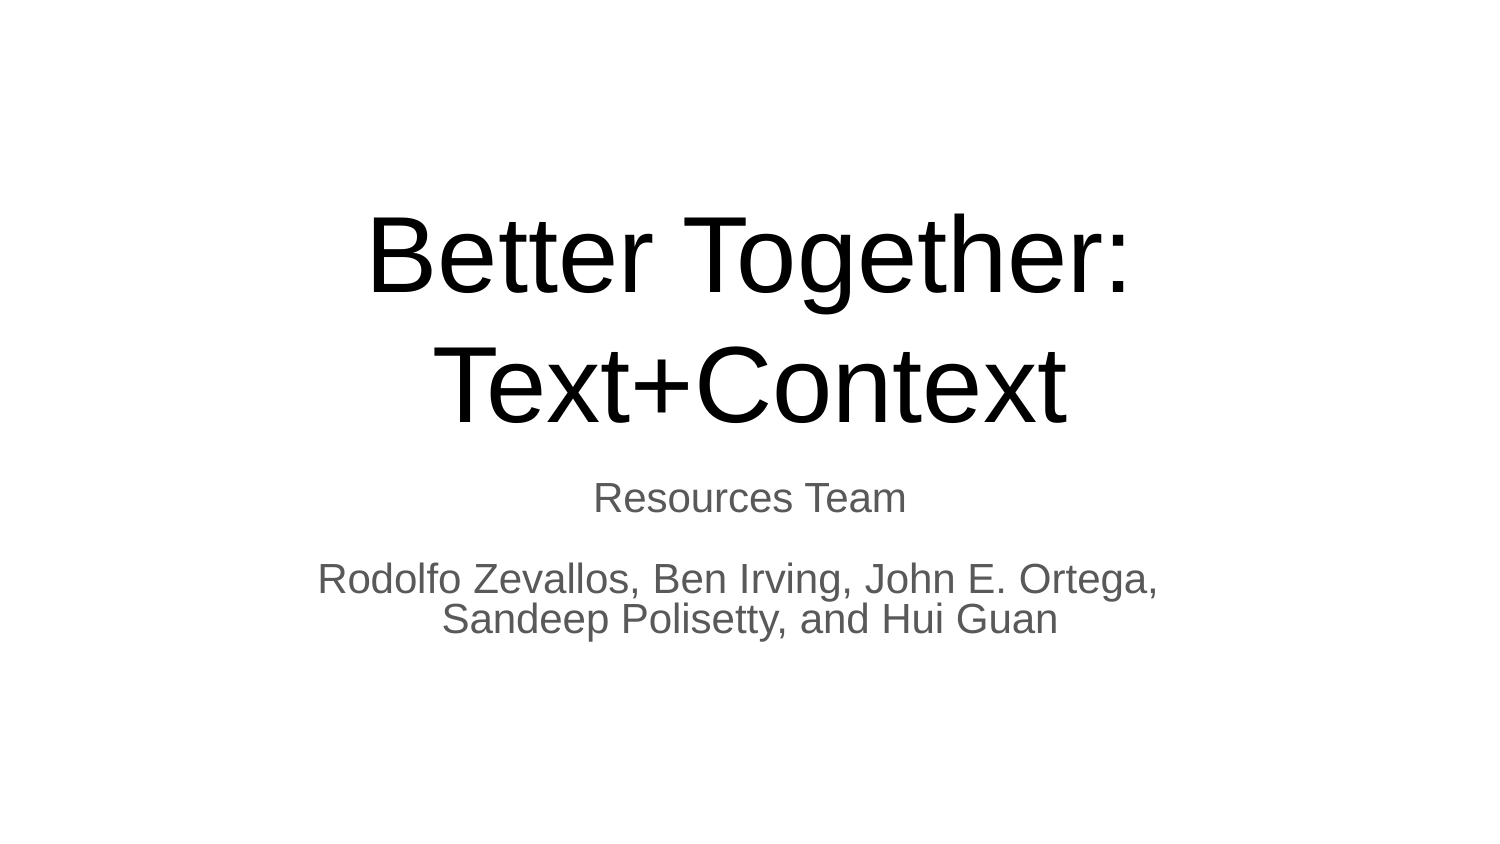

# Better Together: Text+Context
Resources Team

Rodolfo Zevallos, Ben Irving, John E. Ortega,
Sandeep Polisetty, and Hui Guan